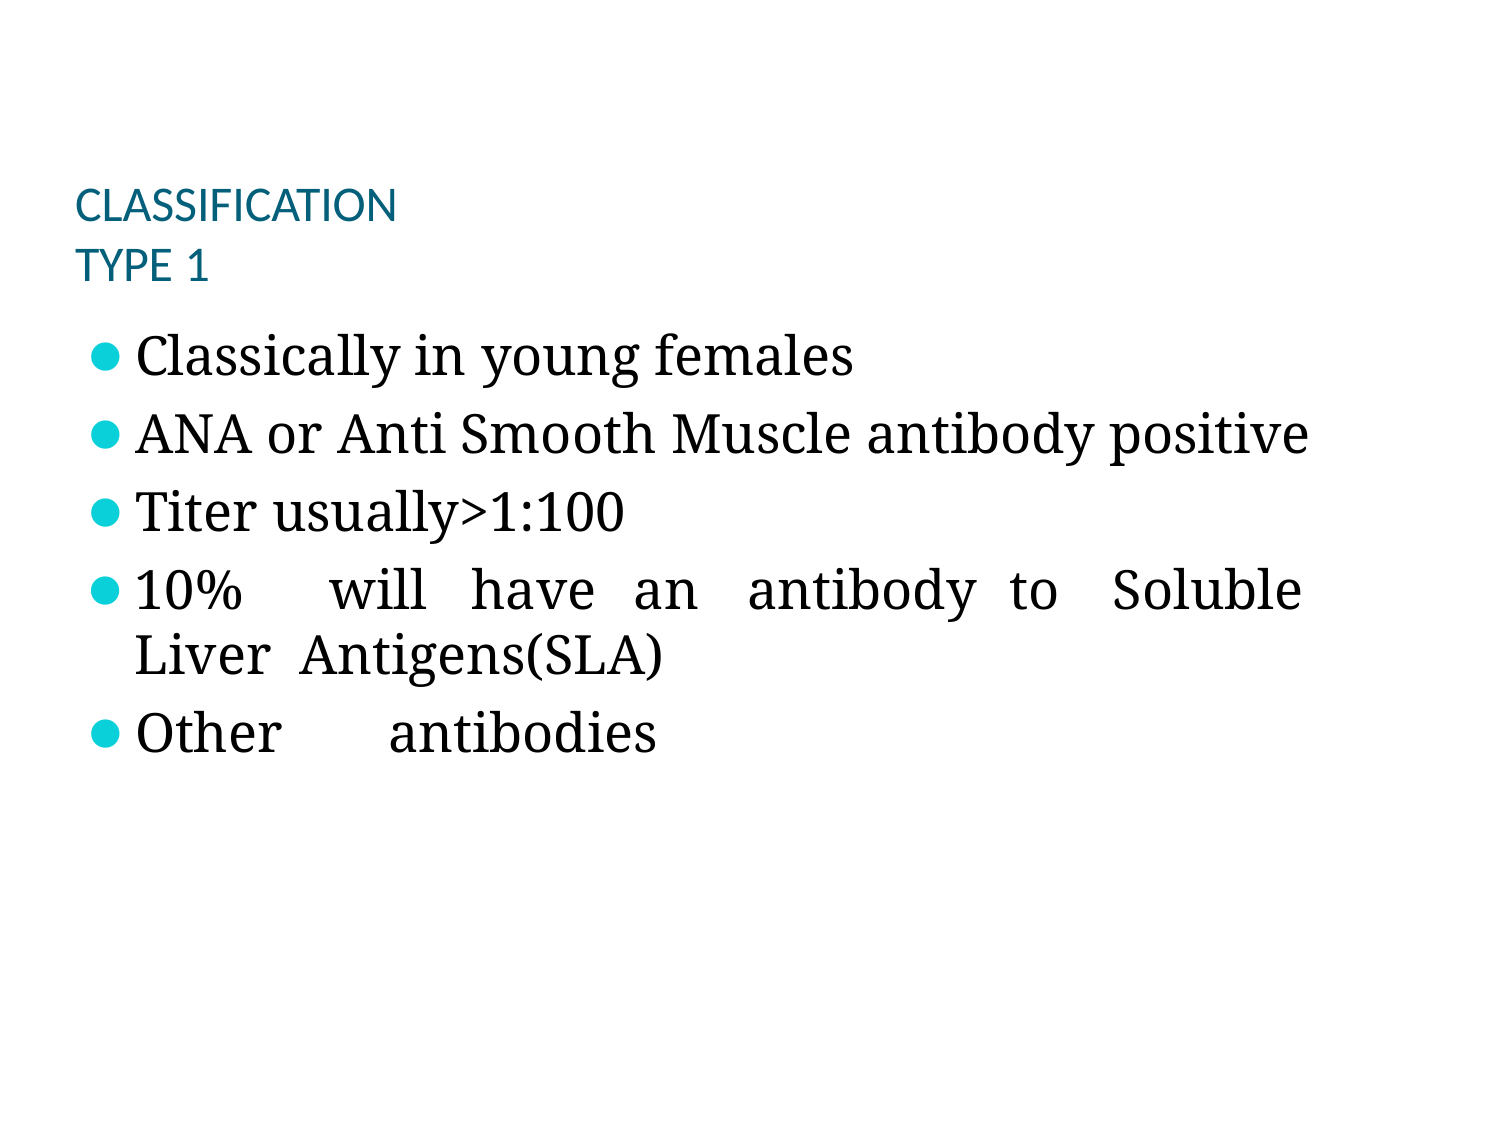

# CLASSIFICATION TYPE 1
Classically in young females
ANA or Anti Smooth Muscle antibody positive
Titer usually>1:100
10%	will	have	an	antibody	to	Soluble	Liver  Antigens(SLA)
Other	antibodies